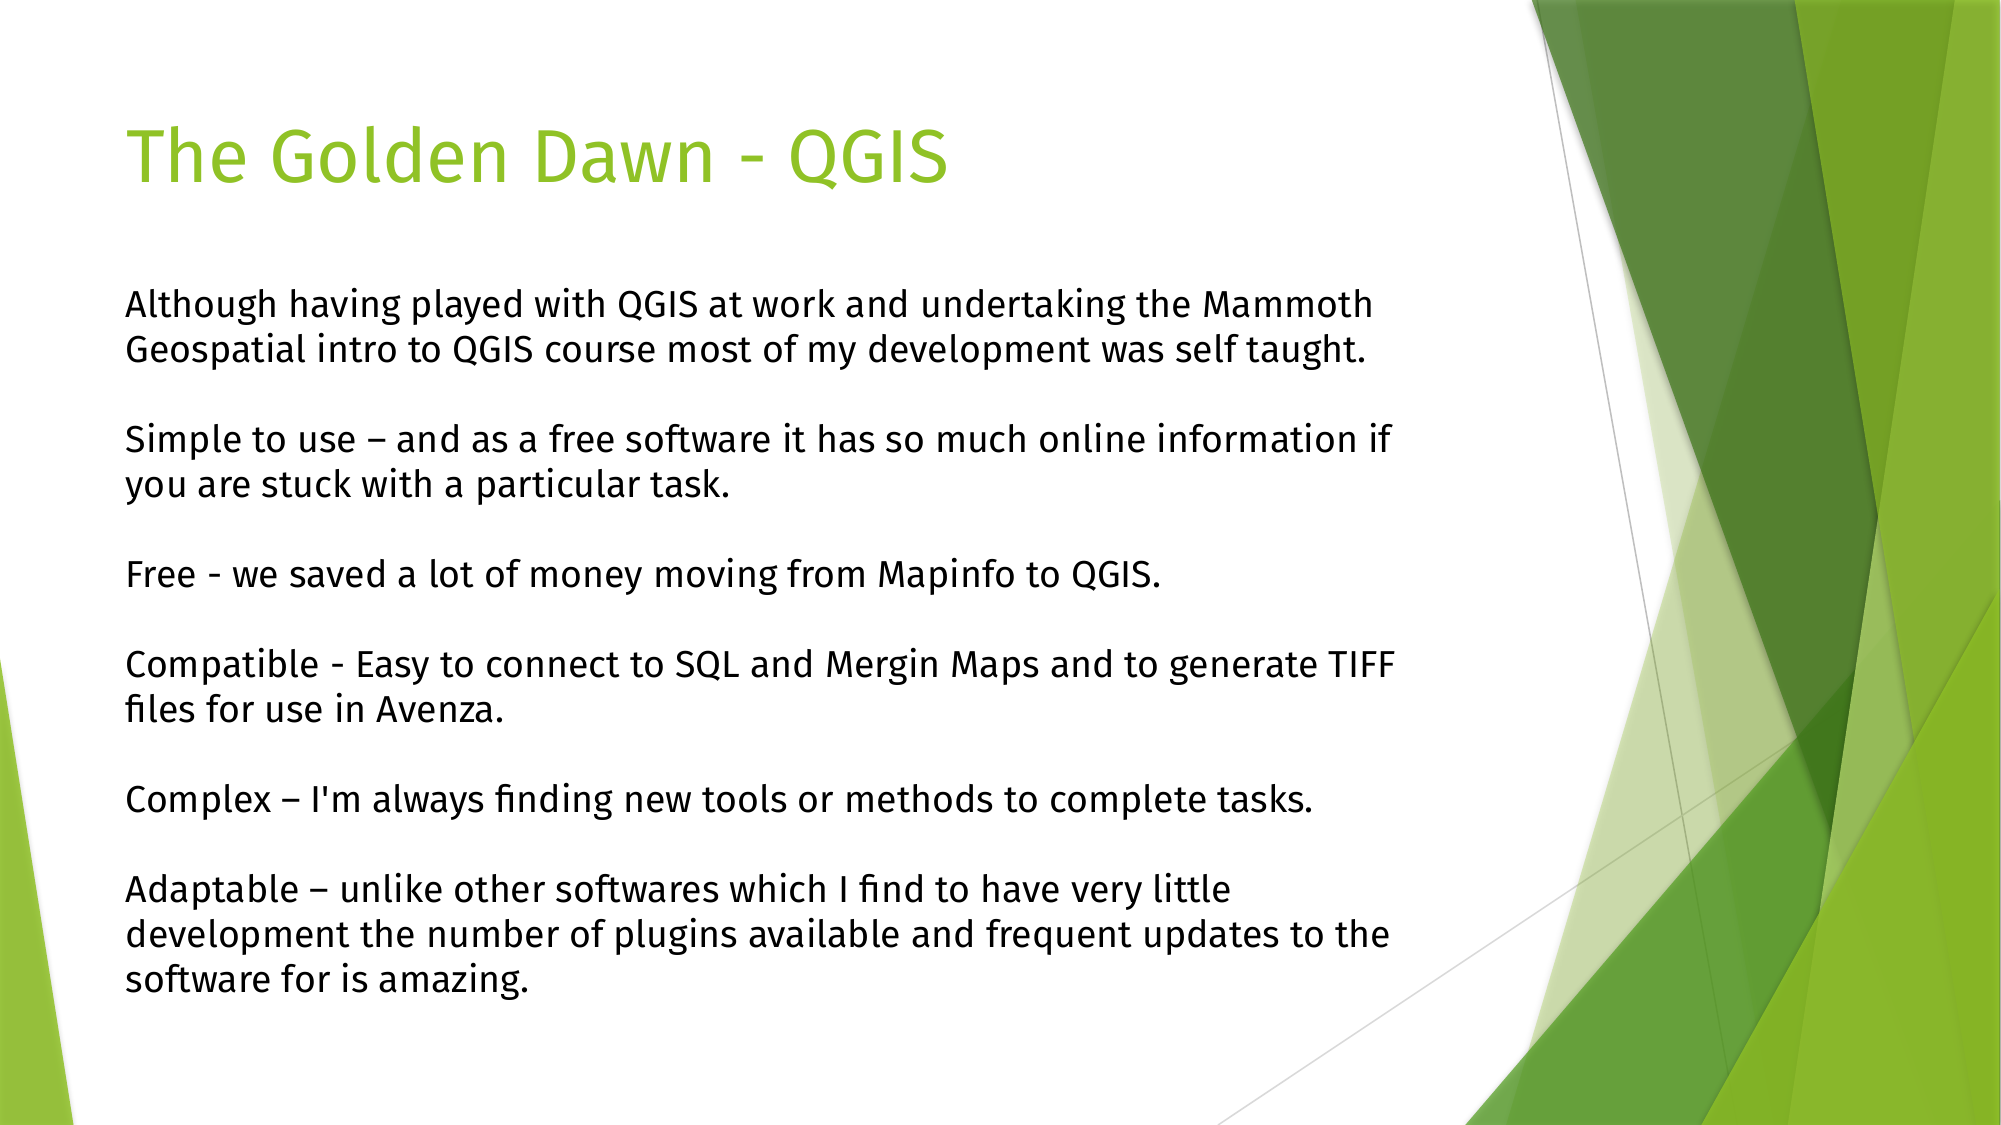

# The Golden Dawn - QGIS
Although having played with QGIS at work and undertaking the Mammoth Geospatial intro to QGIS course most of my development was self taught.

Simple to use – and as a free software it has so much online information if you are stuck with a particular task.

Free - we saved a lot of money moving from Mapinfo to QGIS.

Compatible - Easy to connect to SQL and Mergin Maps and to generate TIFF files for use in Avenza.

Complex – I'm always finding new tools or methods to complete tasks.

Adaptable – unlike other softwares which I find to have very little development the number of plugins available and frequent updates to the software for is amazing.